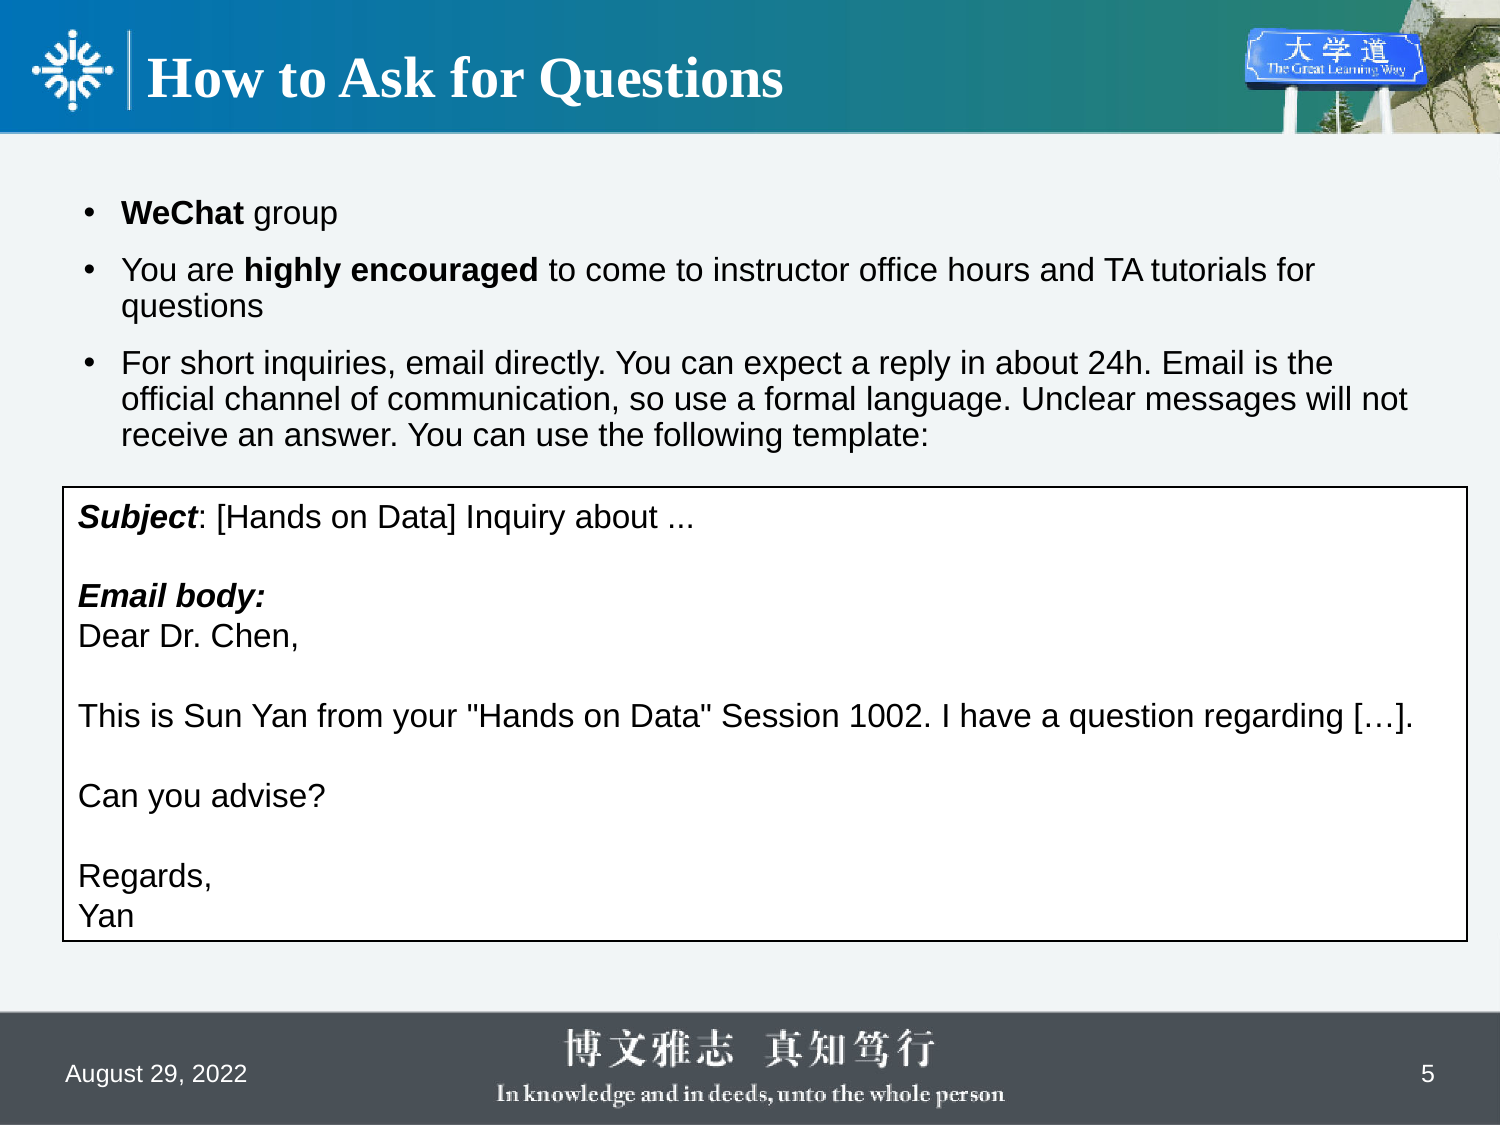

# How to Ask for Questions
WeChat group
You are highly encouraged to come to instructor office hours and TA tutorials for questions
For short inquiries, email directly. You can expect a reply in about 24h. Email is the official channel of communication, so use a formal language. Unclear messages will not receive an answer. You can use the following template:

Subject: [Hands on Data] Inquiry about ...

Email body:
Dear Dr. Chen,

This is Sun Yan from your "Hands on Data" Session 1002. I have a question regarding […].

Can you advise?

Regards,
Yan
5
August 29, 2022